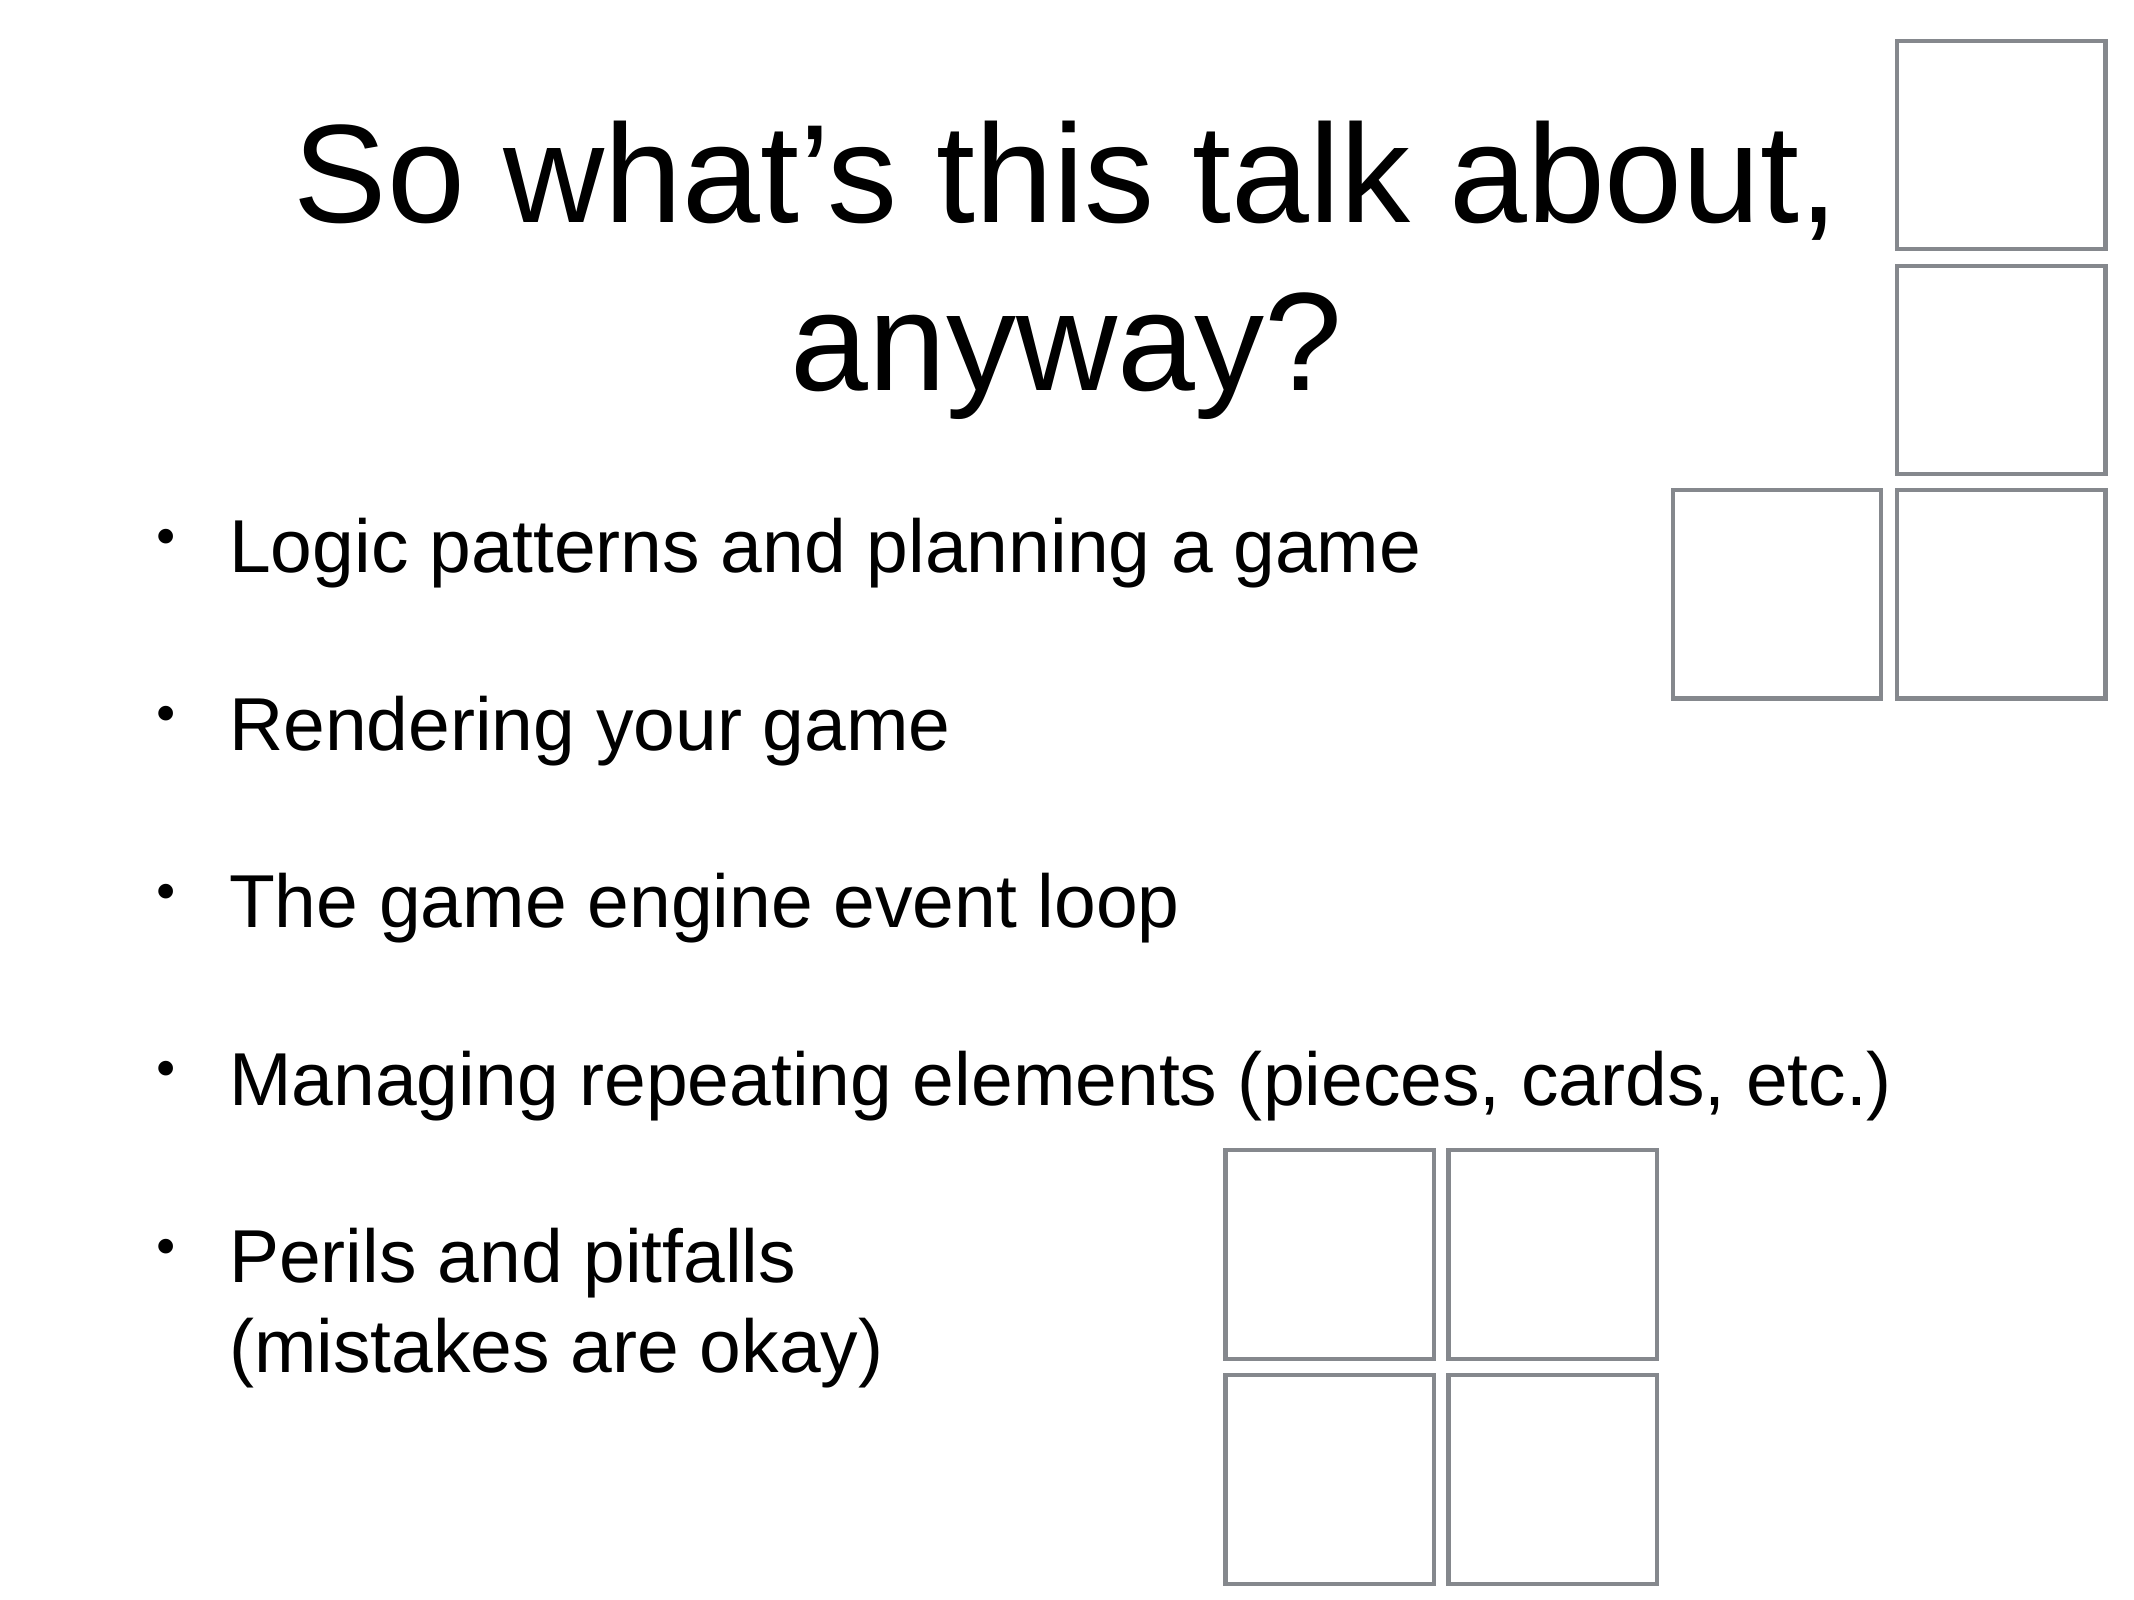

# So what’s this talk about, anyway?

Logic patterns and planning a game
Rendering your game
The game engine event loop
Managing repeating elements (pieces, cards, etc.)
Perils and pitfalls
(mistakes are okay)